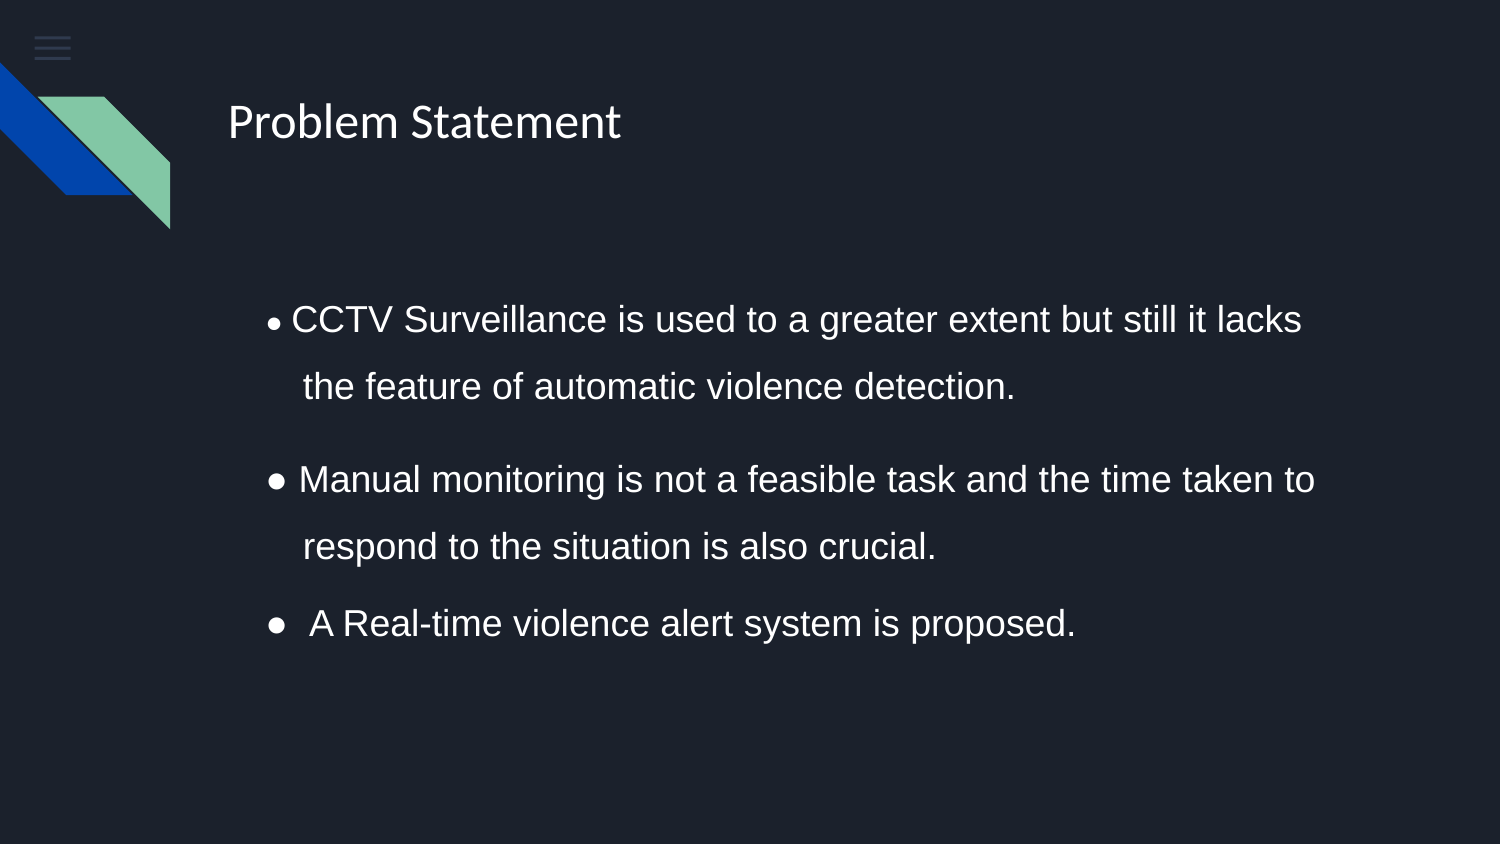

# Problem Statement

● CCTV Surveillance is used to a greater extent but still it lacks the feature of automatic violence detection.
● Manual monitoring is not a feasible task and the time taken to respond to the situation is also crucial.
●  A Real-time violence alert system is proposed.